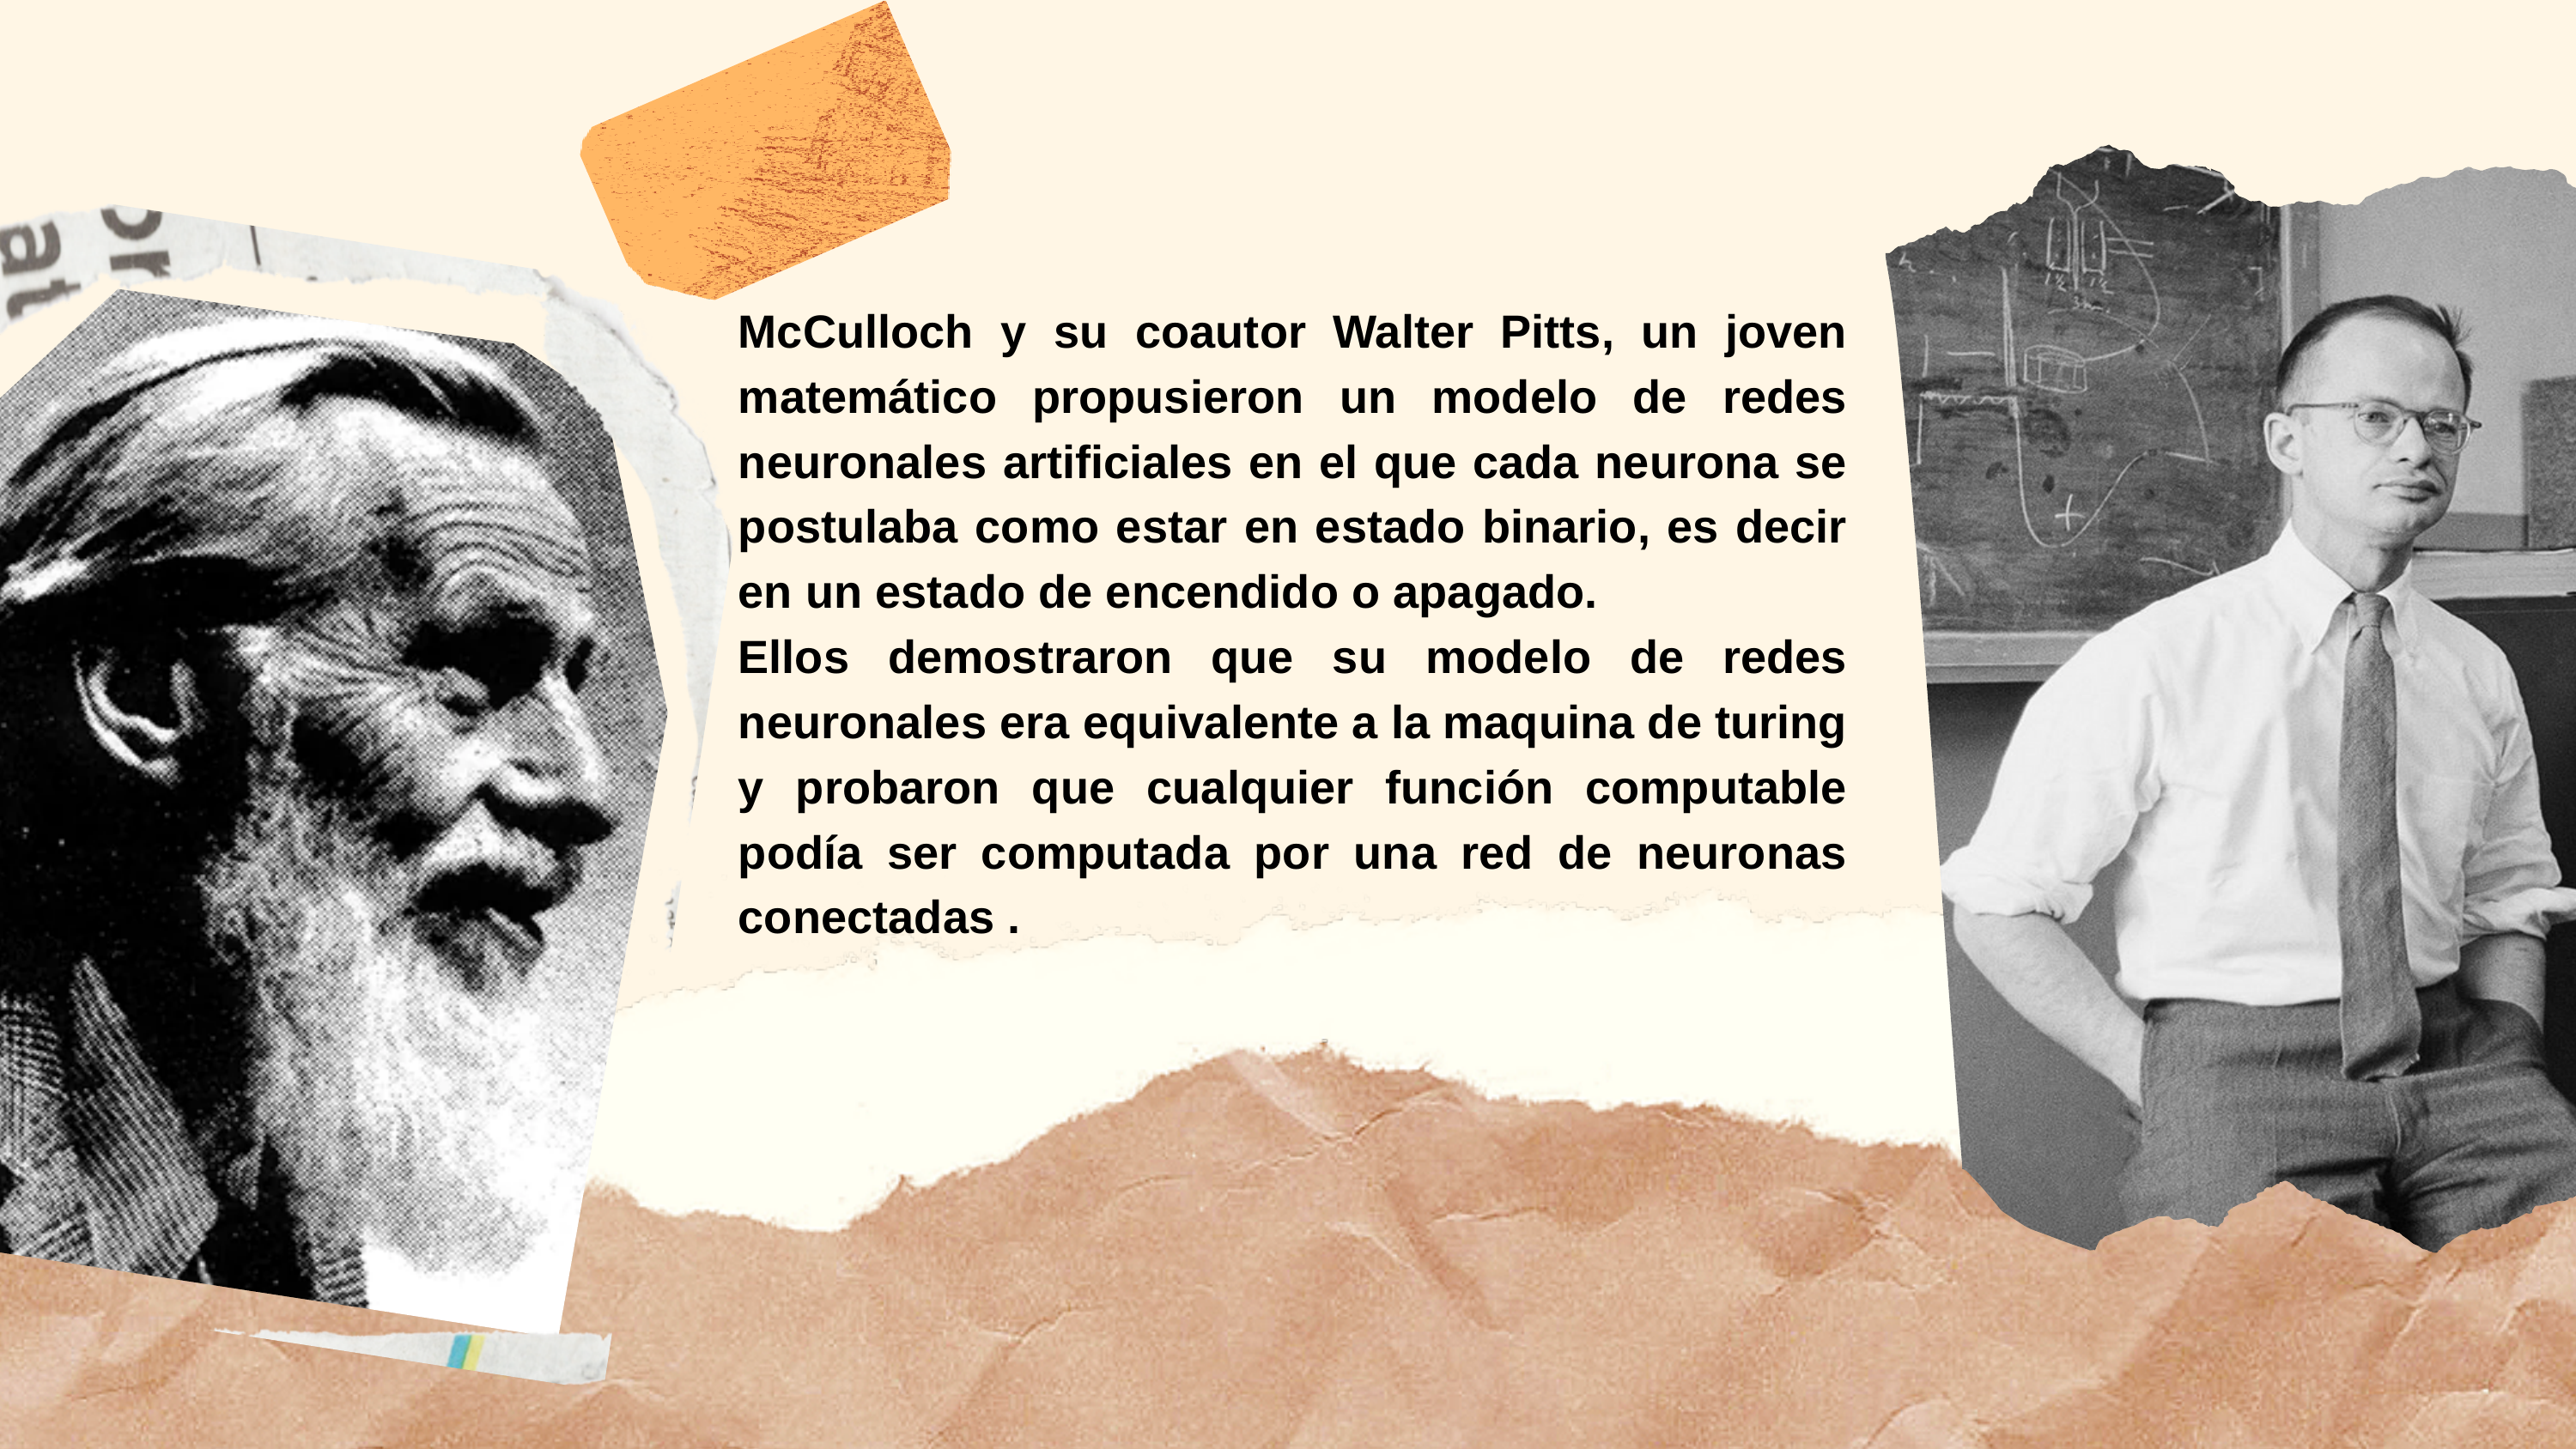

McCulloch y su coautor Walter Pitts, un joven matemático propusieron un modelo de redes neuronales artificiales en el que cada neurona se postulaba como estar en estado binario, es decir en un estado de encendido o apagado.
Ellos demostraron que su modelo de redes neuronales era equivalente a la maquina de turing y probaron que cualquier función computable podía ser computada por una red de neuronas conectadas .